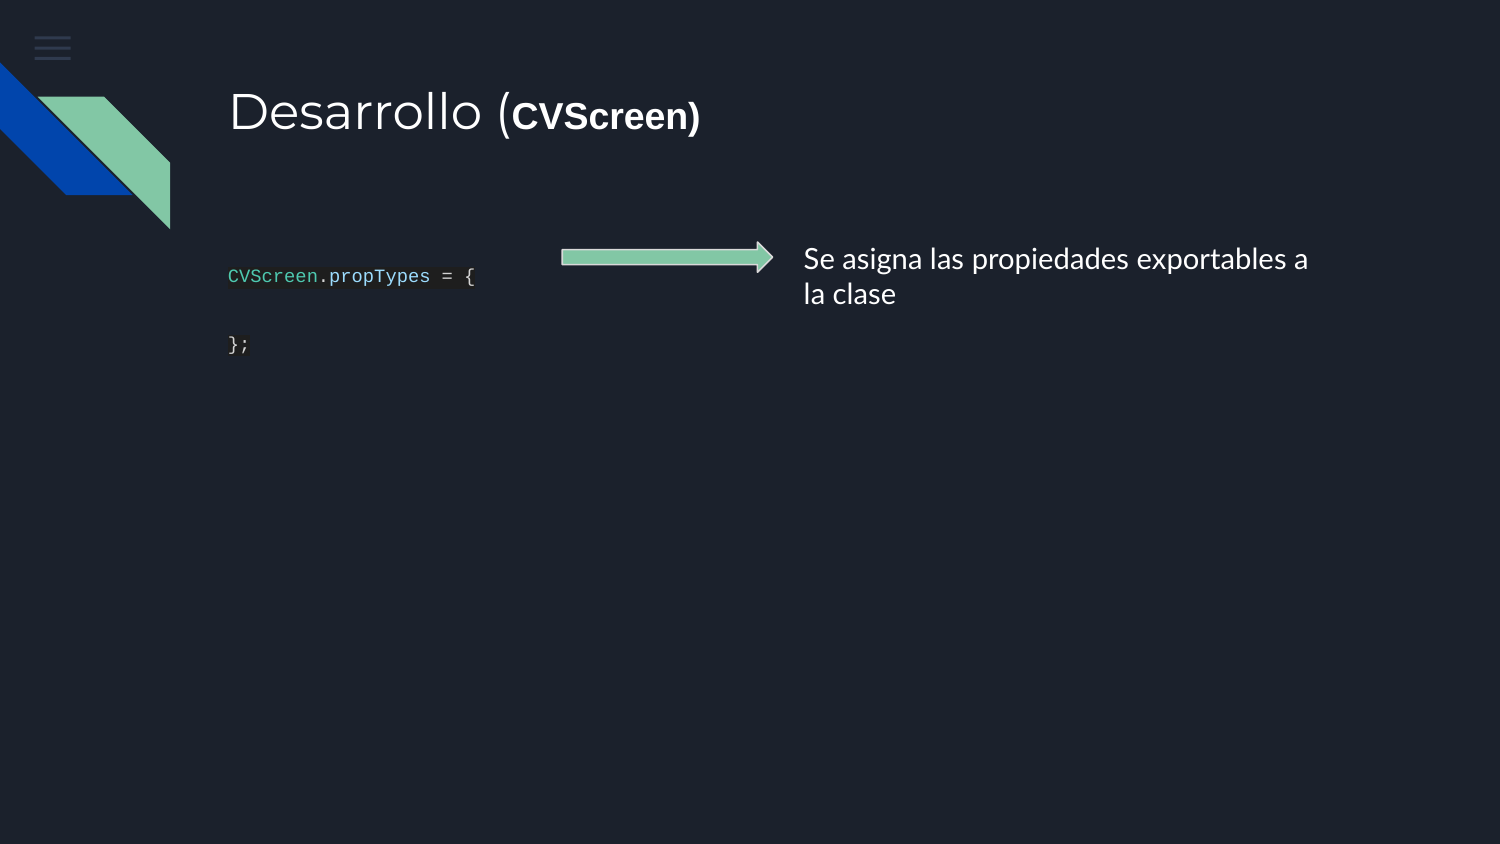

# Desarrollo (CVScreen)
Se asigna las propiedades exportables a la clase
CVScreen.propTypes = {

};